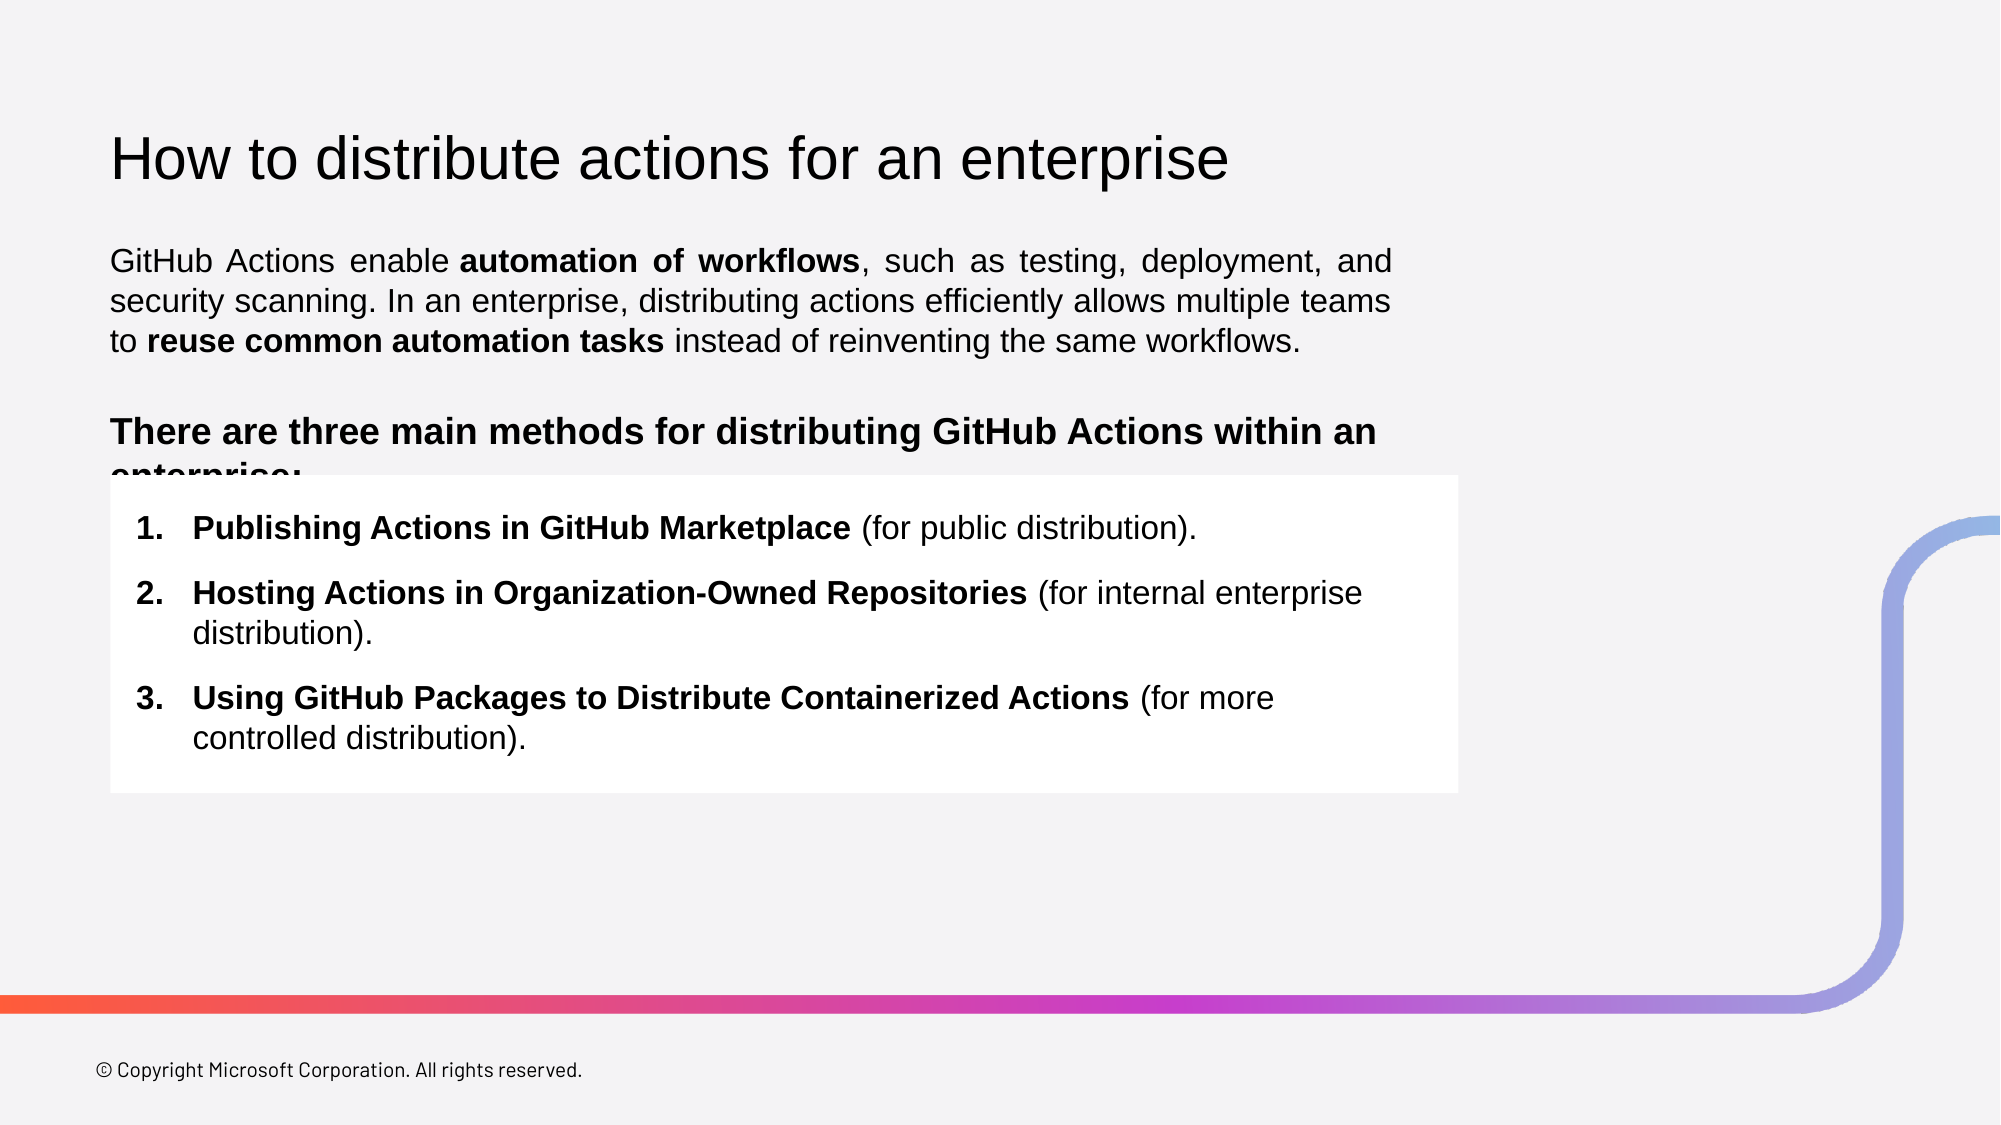

# How to distribute actions for an enterprise
GitHub Actions enable automation of workflows, such as testing, deployment, and security scanning. In an enterprise, distributing actions efficiently allows multiple teams to reuse common automation tasks instead of reinventing the same workflows.
There are three main methods for distributing GitHub Actions within an enterprise:

Publishing Actions in GitHub Marketplace (for public distribution).
Hosting Actions in Organization-Owned Repositories (for internal enterprise distribution).
Using GitHub Packages to Distribute Containerized Actions (for more controlled distribution).
© Copyright Microsoft Corporation. All rights reserved.